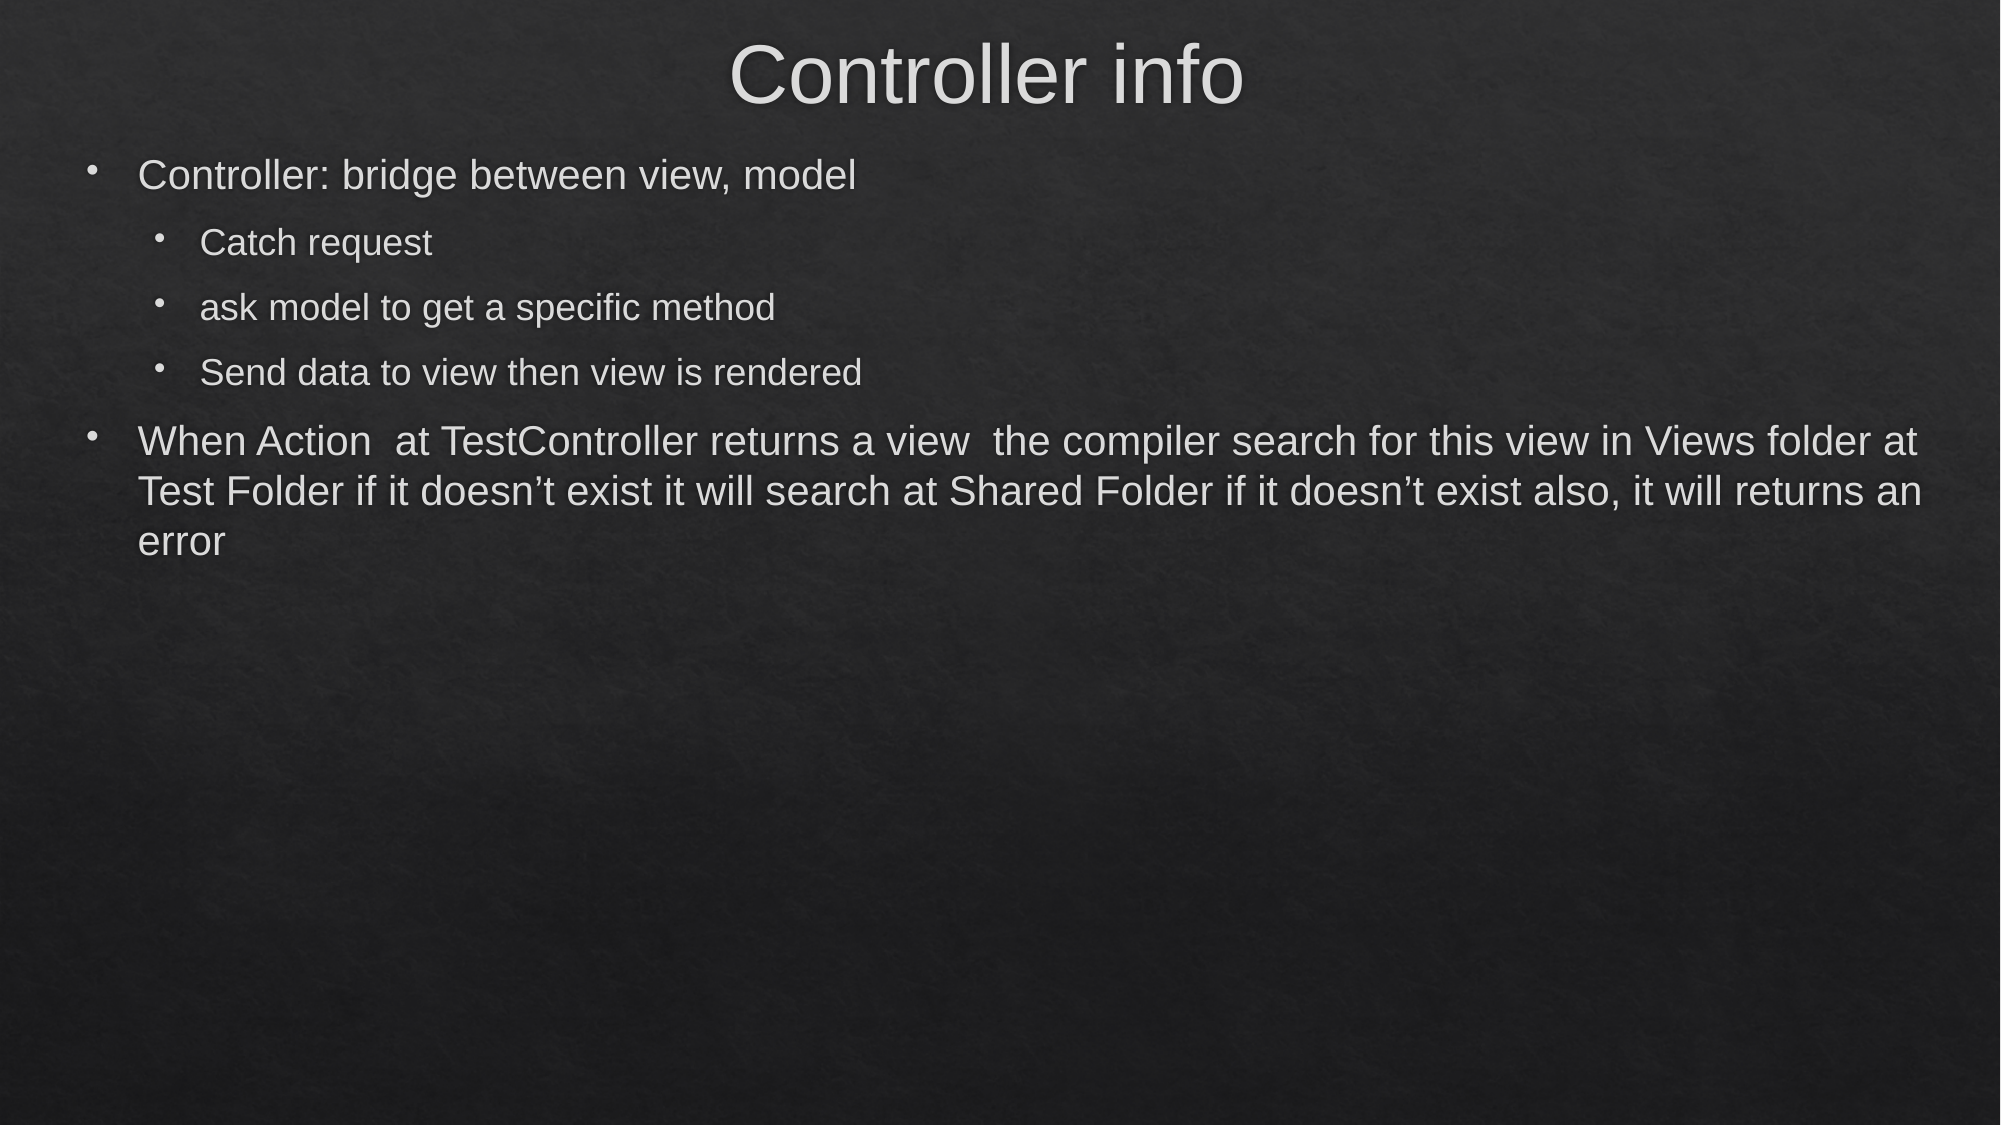

# Controller info
Controller: bridge between view, model
Catch request
ask model to get a specific method
Send data to view then view is rendered
When Action  at TestController returns a view  the compiler search for this view in Views folder at Test Folder if it doesn’t exist it will search at Shared Folder if it doesn’t exist also, it will returns an error